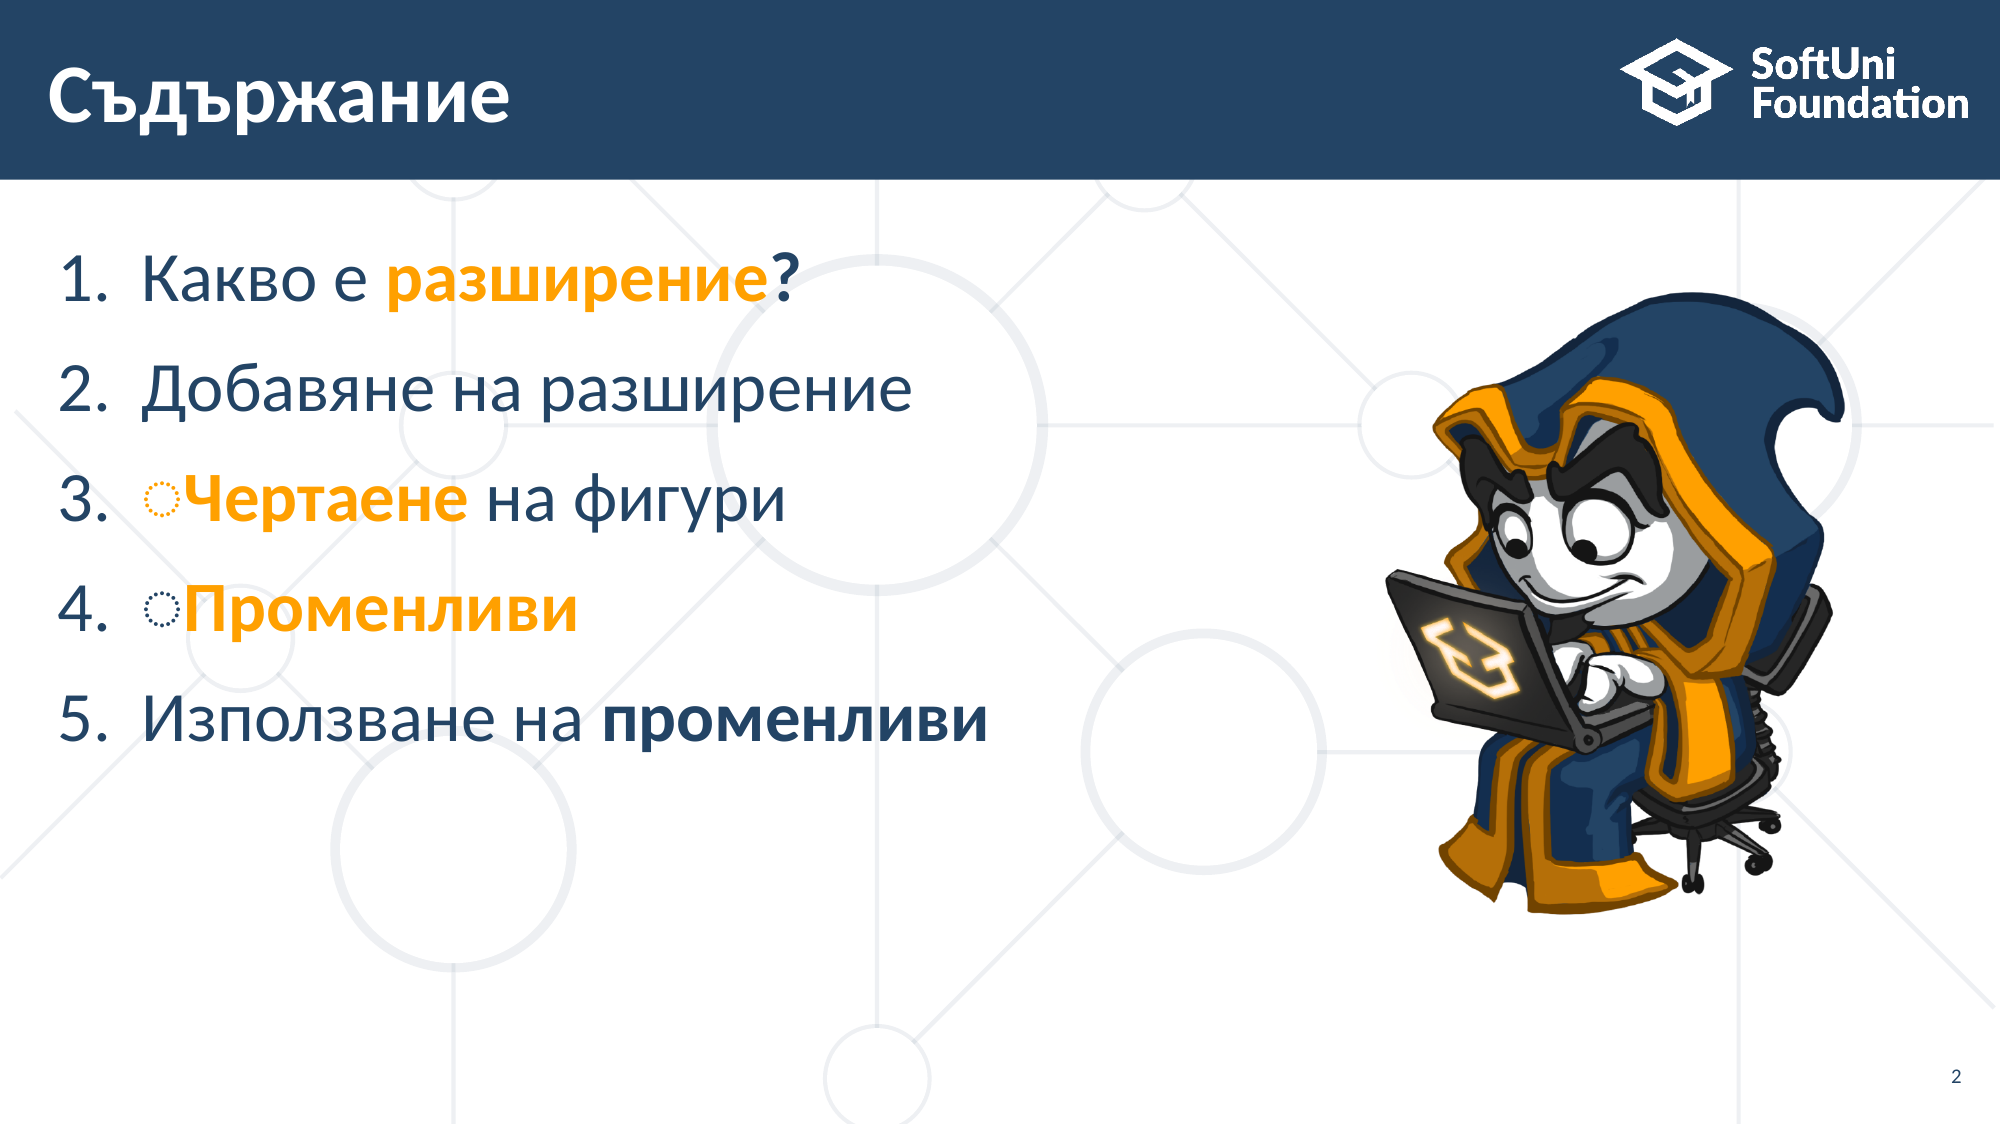

# Съдържание
Какво е разширение?
Добавяне на разширение
͏͏͏Чертаене на фигури
͏Променливи
Използване на променливи
2